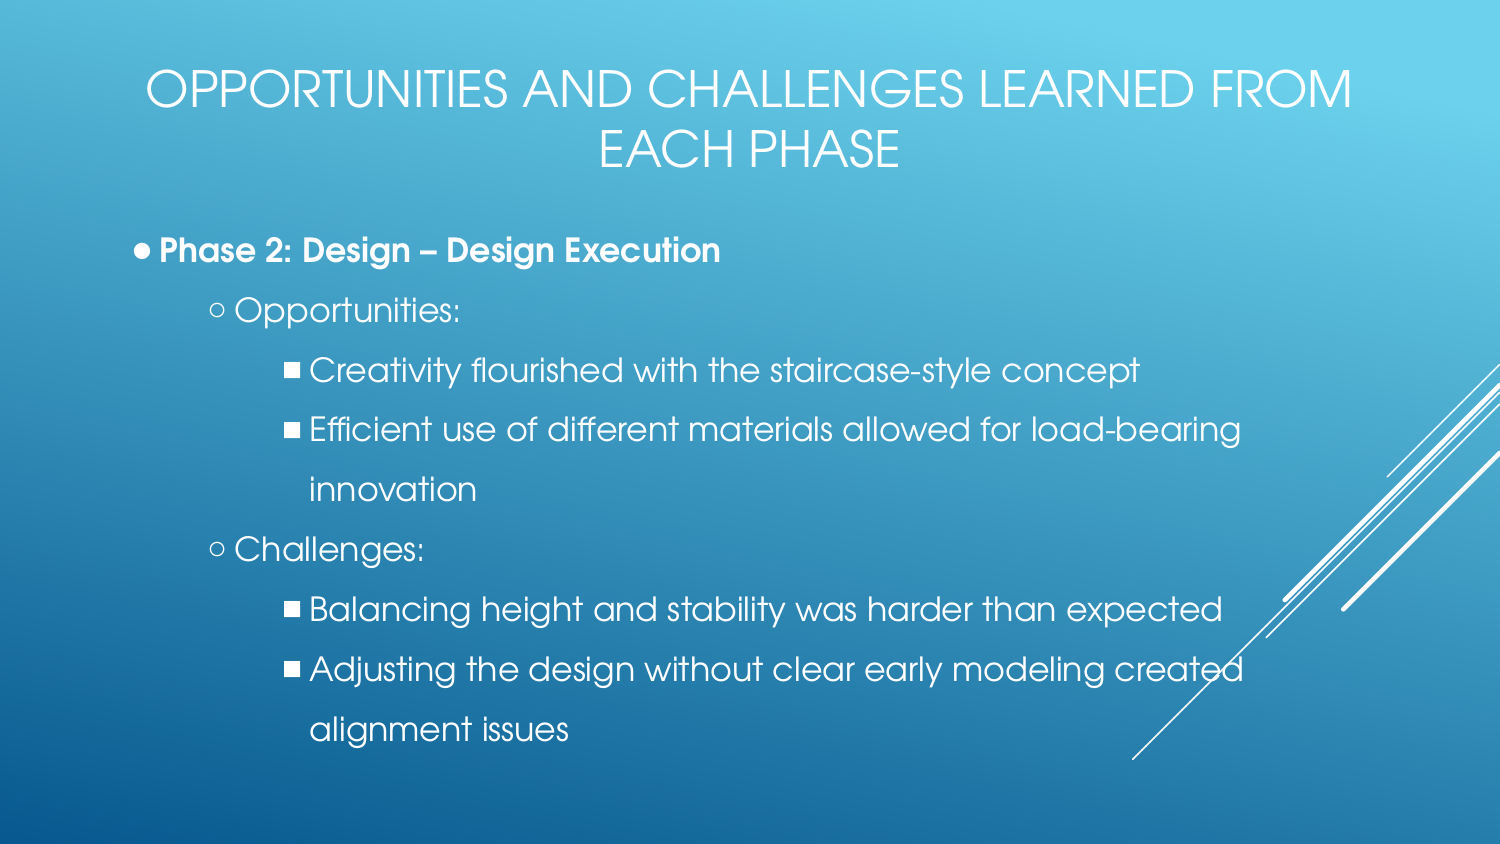

# Opportunities and challenges Learned from each phase
Phase 2: Design – Design Execution
Opportunities:
Creativity flourished with the staircase-style concept
Efficient use of different materials allowed for load-bearing innovation
Challenges:
Balancing height and stability was harder than expected
Adjusting the design without clear early modeling created alignment issues